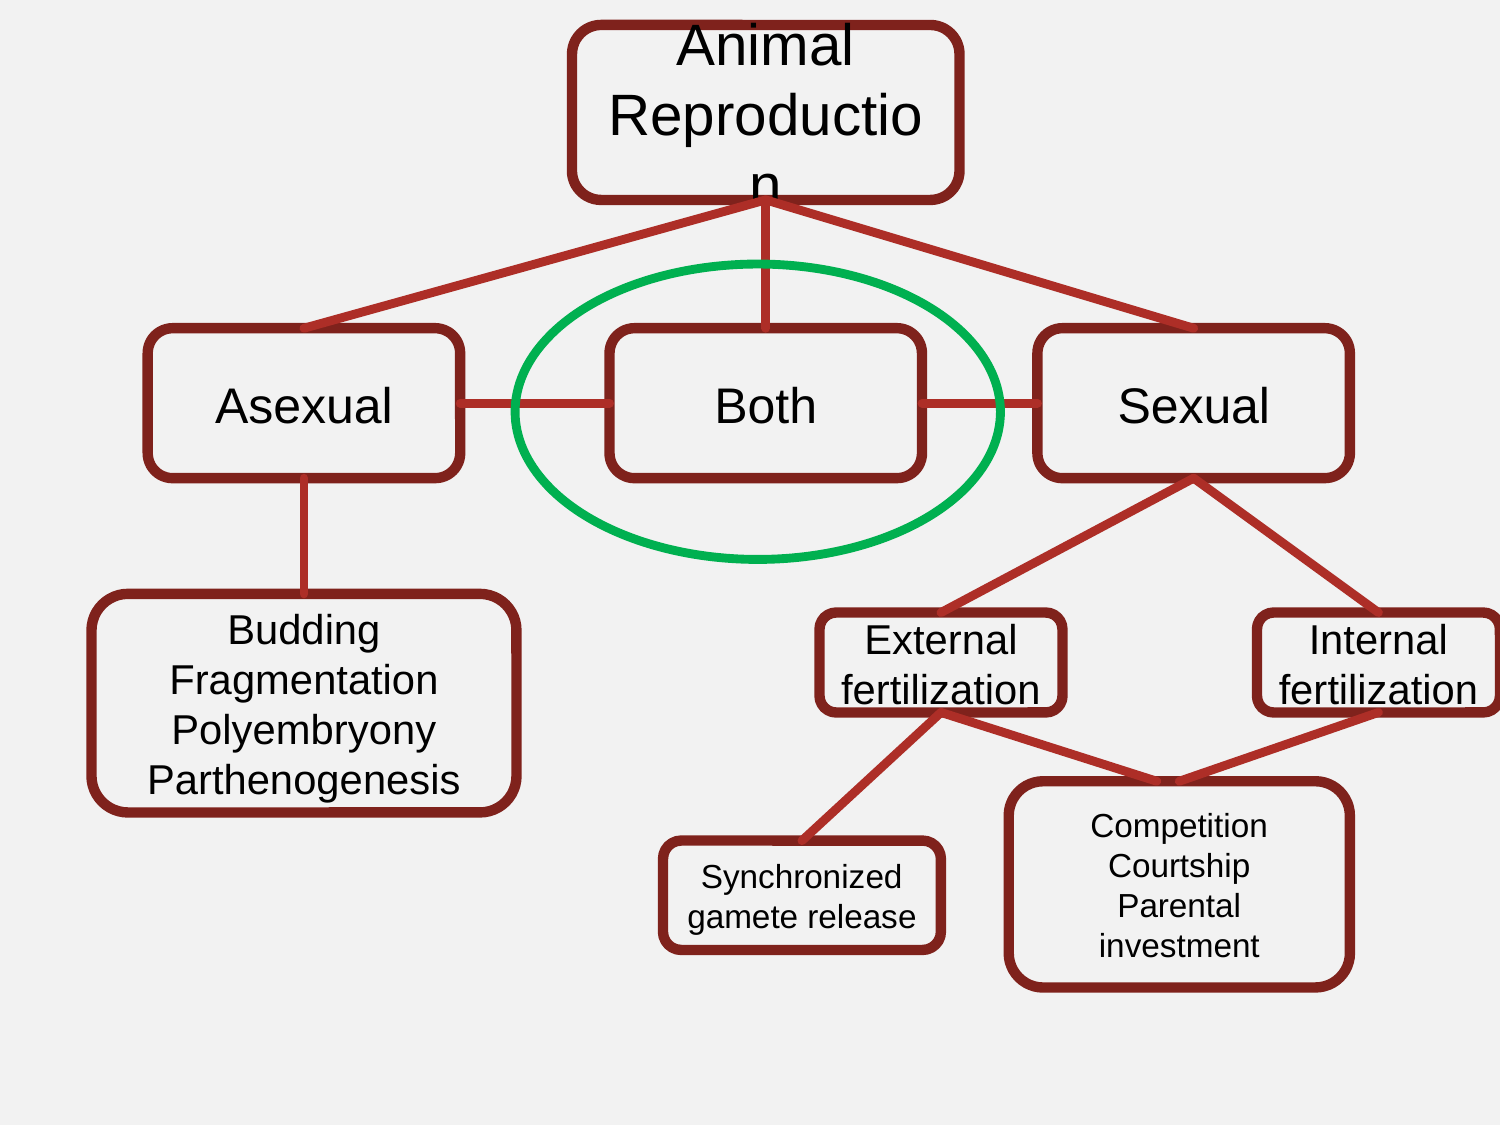

Animal Reproduction

Asexual
Both
Sexual
Budding
Fragmentation
Polyembryony
Parthenogenesis
External fertilization
Internal fertilization
Competition
Courtship
Parental investment
Synchronized gamete release